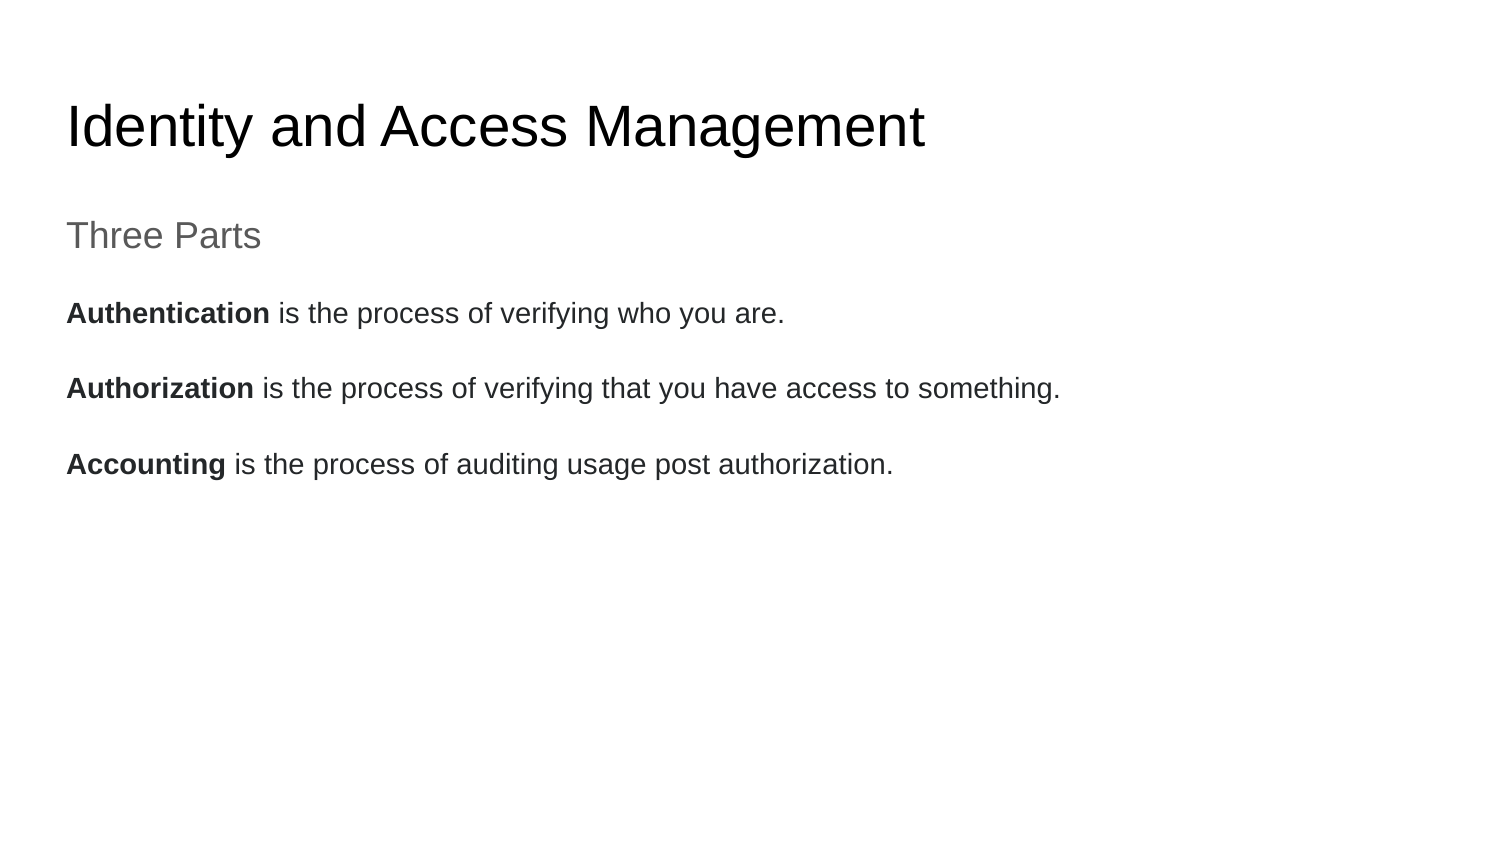

# Identity and Access Management
Three Parts
Authentication is the process of verifying who you are.
Authorization is the process of verifying that you have access to something.
Accounting is the process of auditing usage post authorization.